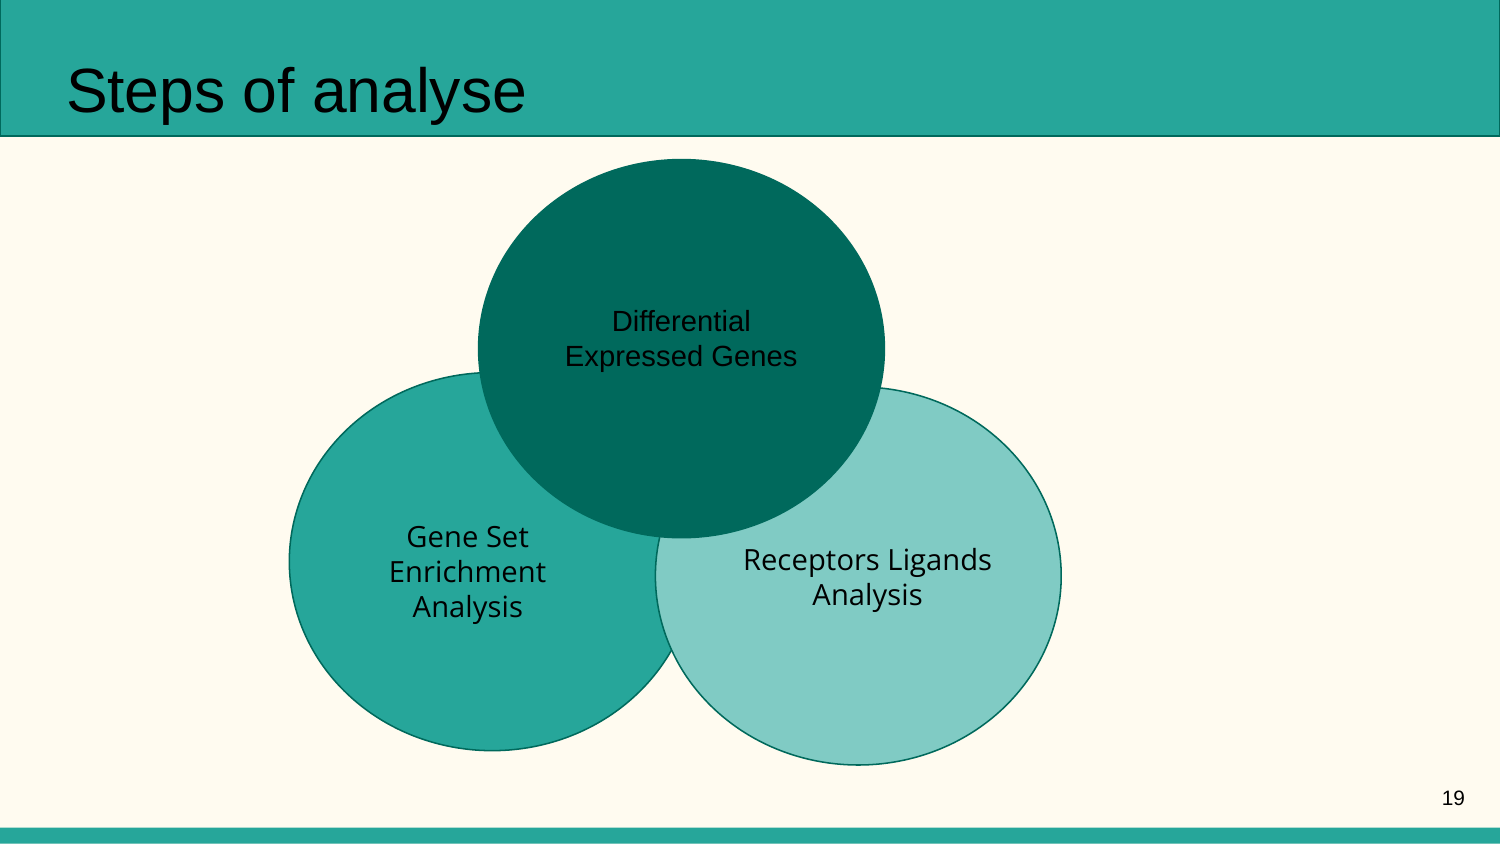

# Steps of analyse

Differential Expressed Genes

Gene Set Enrichment Analysis
Receptors Ligands Analysis
19